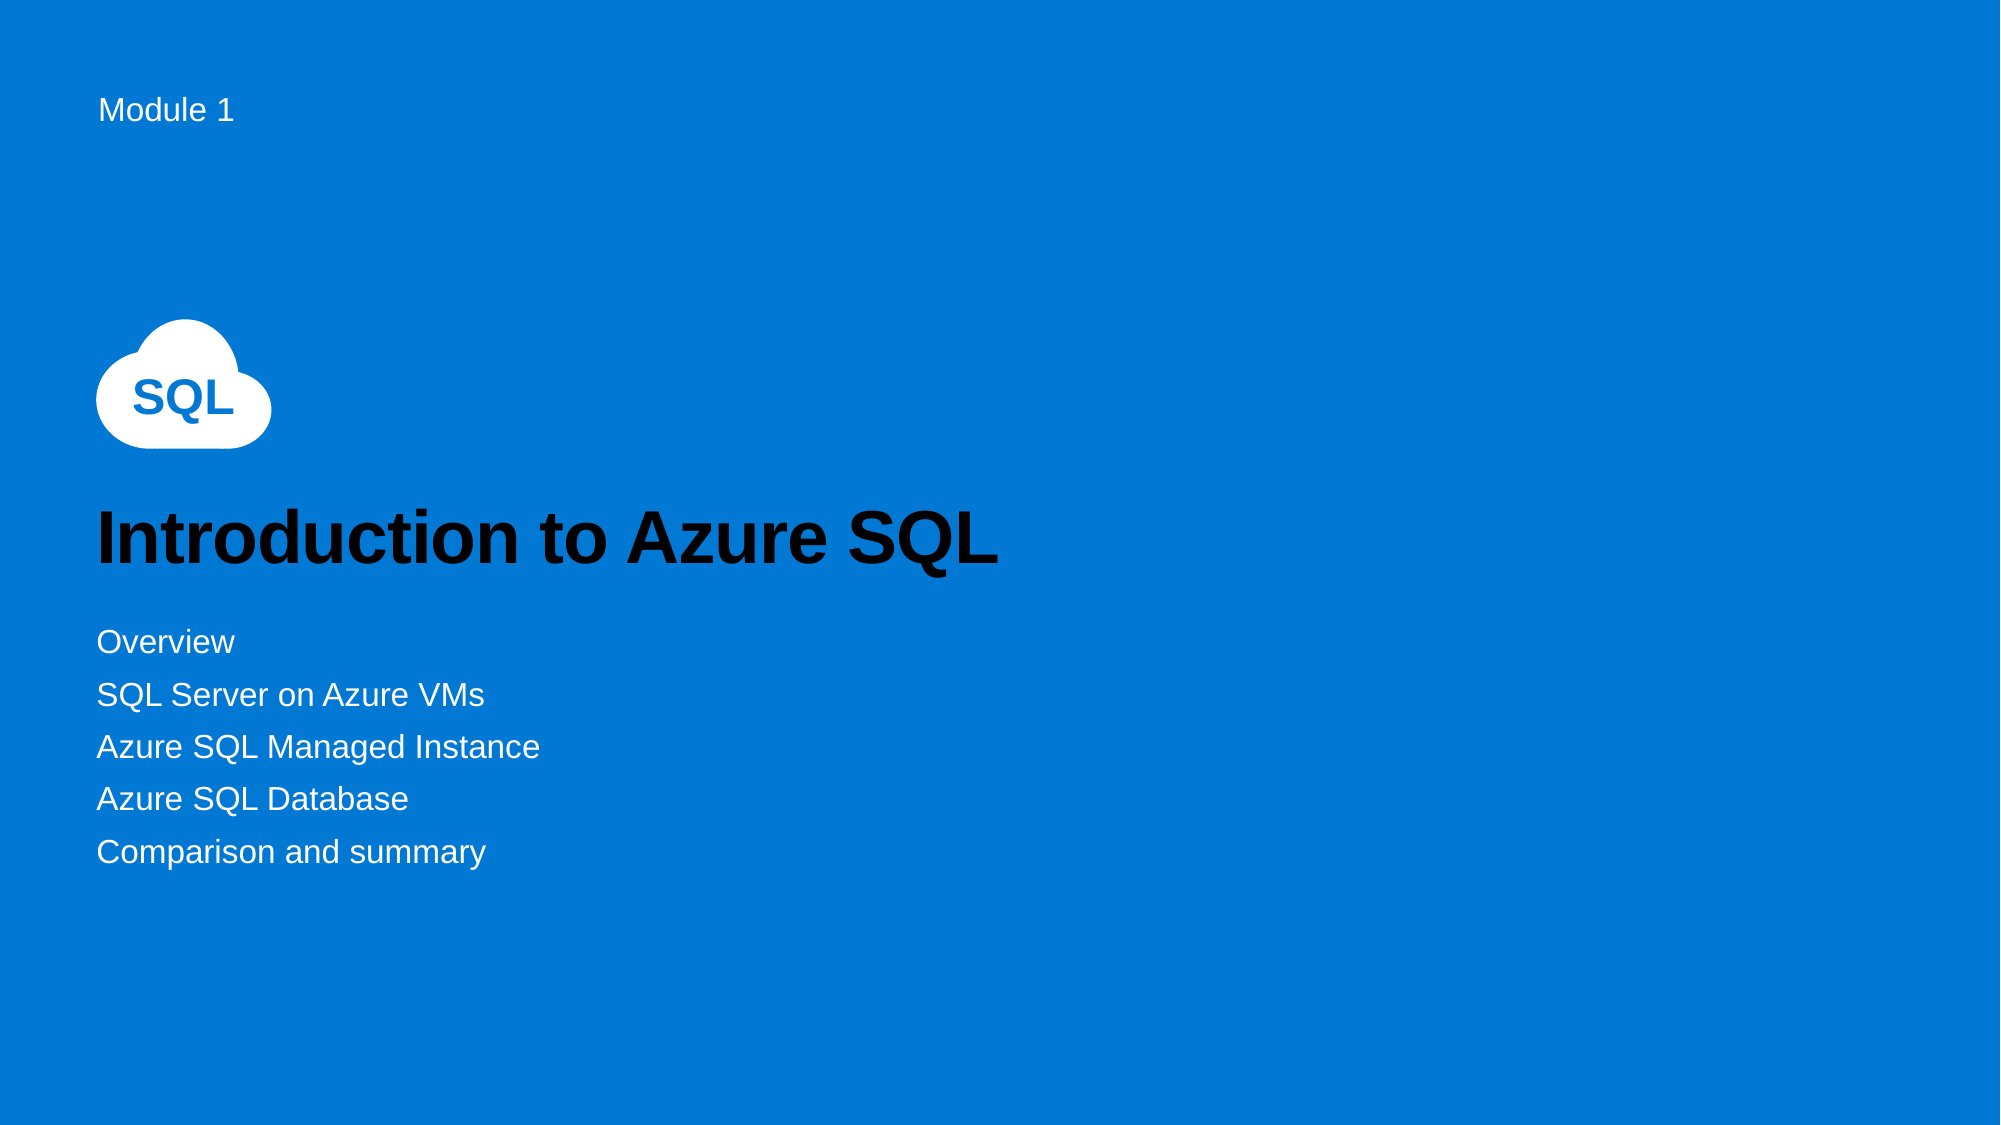

Module 1

SQL
# Introduction to Azure SQL
Overview
SQL Server on Azure VMs
Azure SQL Managed Instance
Azure SQL Database
Comparison and summary